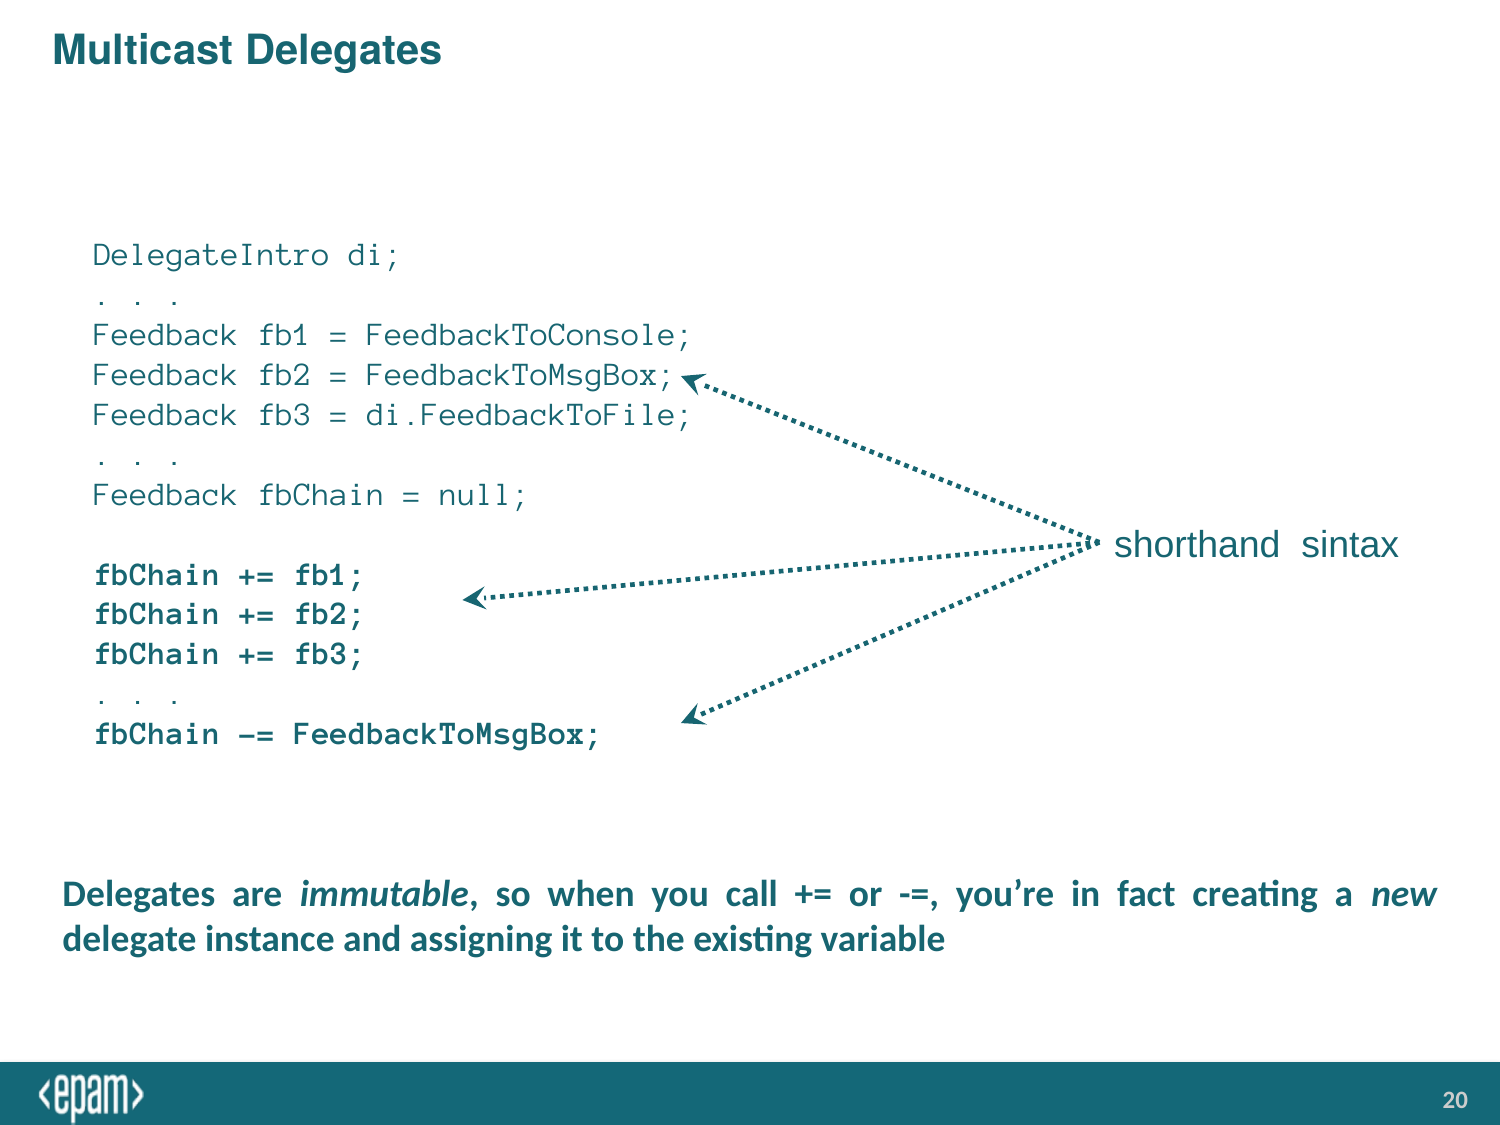

# Multicast Delegates
DelegateIntro di;
. . .
Feedback fb1 = FeedbackToConsole;
Feedback fb2 = FeedbackToMsgBox;
Feedback fb3 = di.FeedbackToFile;
. . .
Feedback fbChain = null;

fbChain += fb1;
fbChain += fb2;
fbChain += fb3;
. . .
fbChain -= FeedbackToMsgBox;
shorthand  sintax
Delegates are immutable, so when you call += or -=, you’re in fact creating a new delegate instance and assigning it to the existing variable